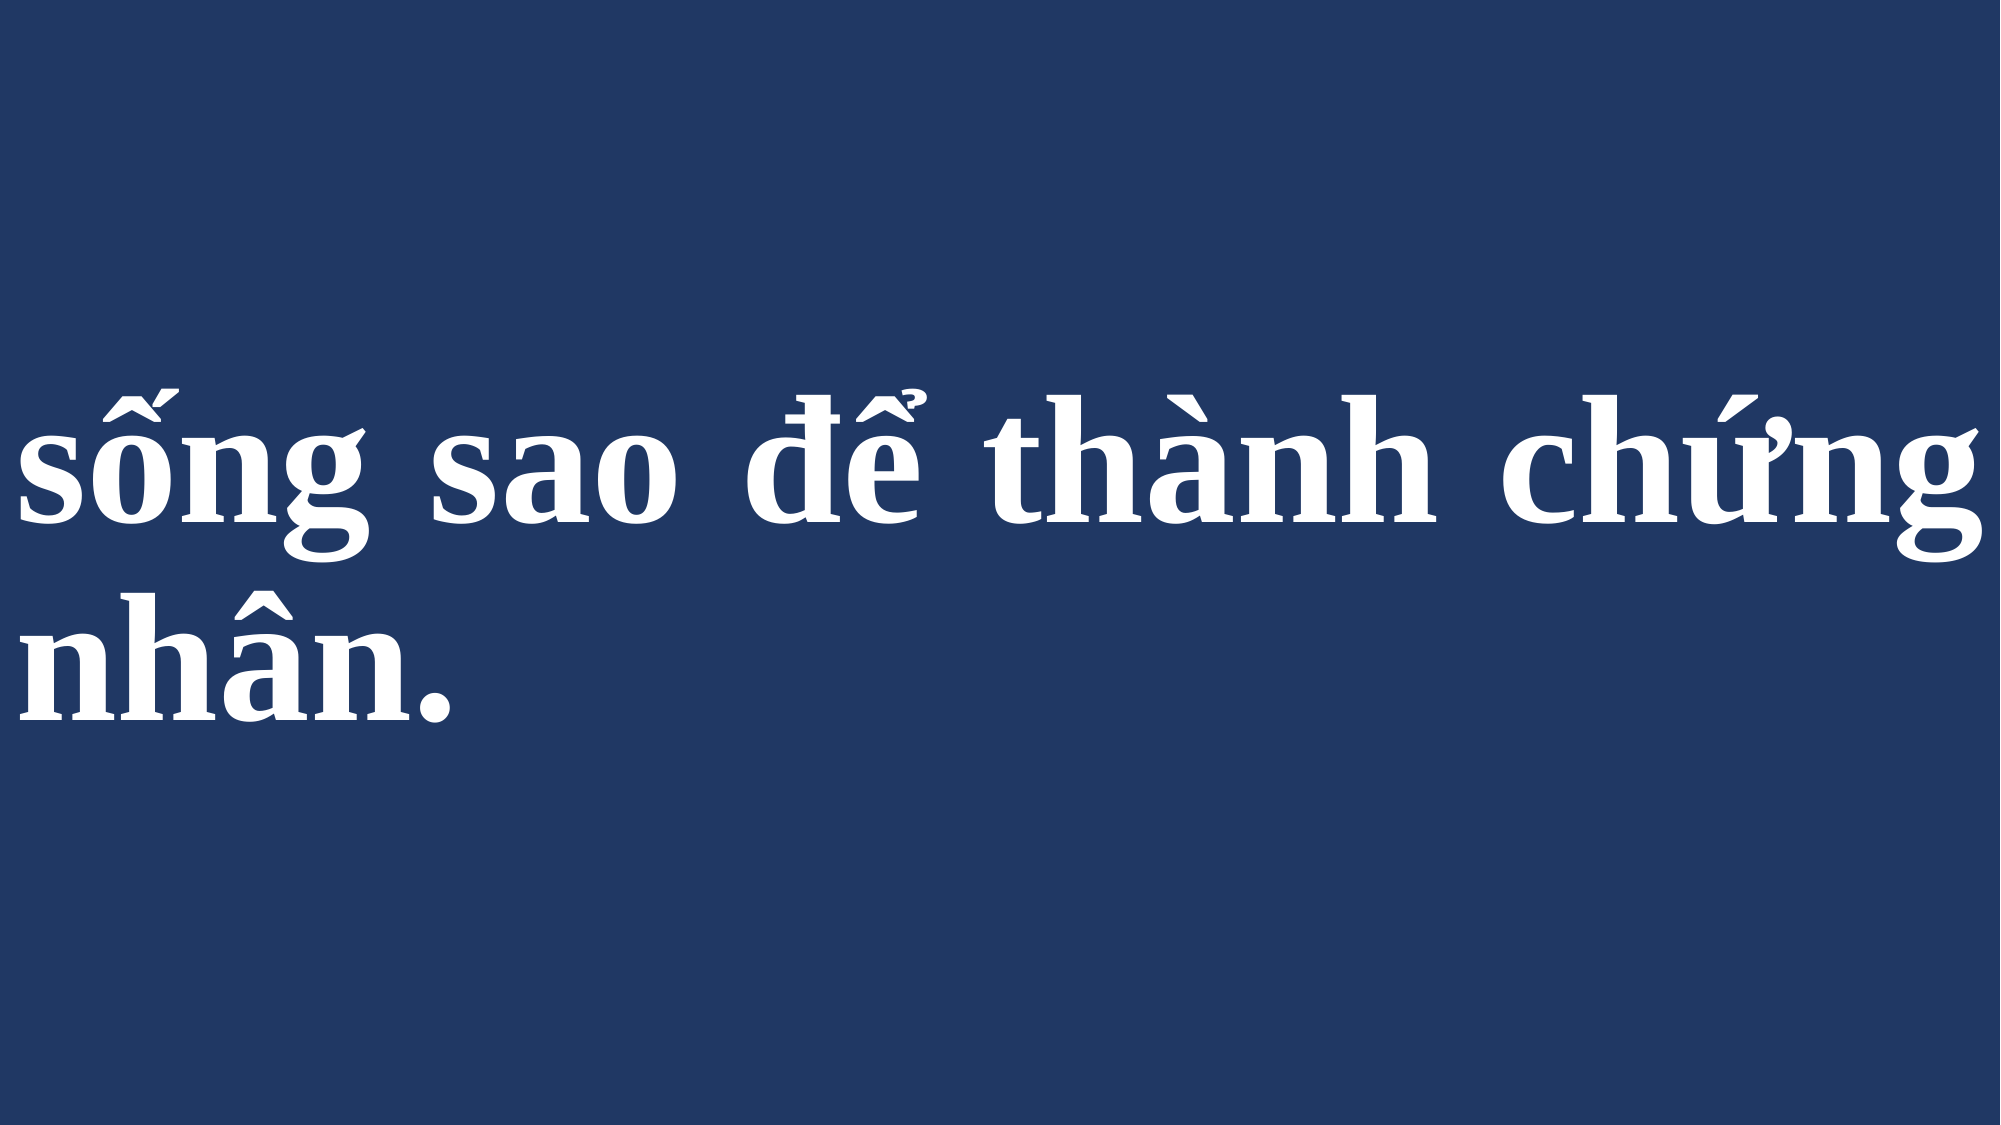

# sống sao để thành chứng nhân.